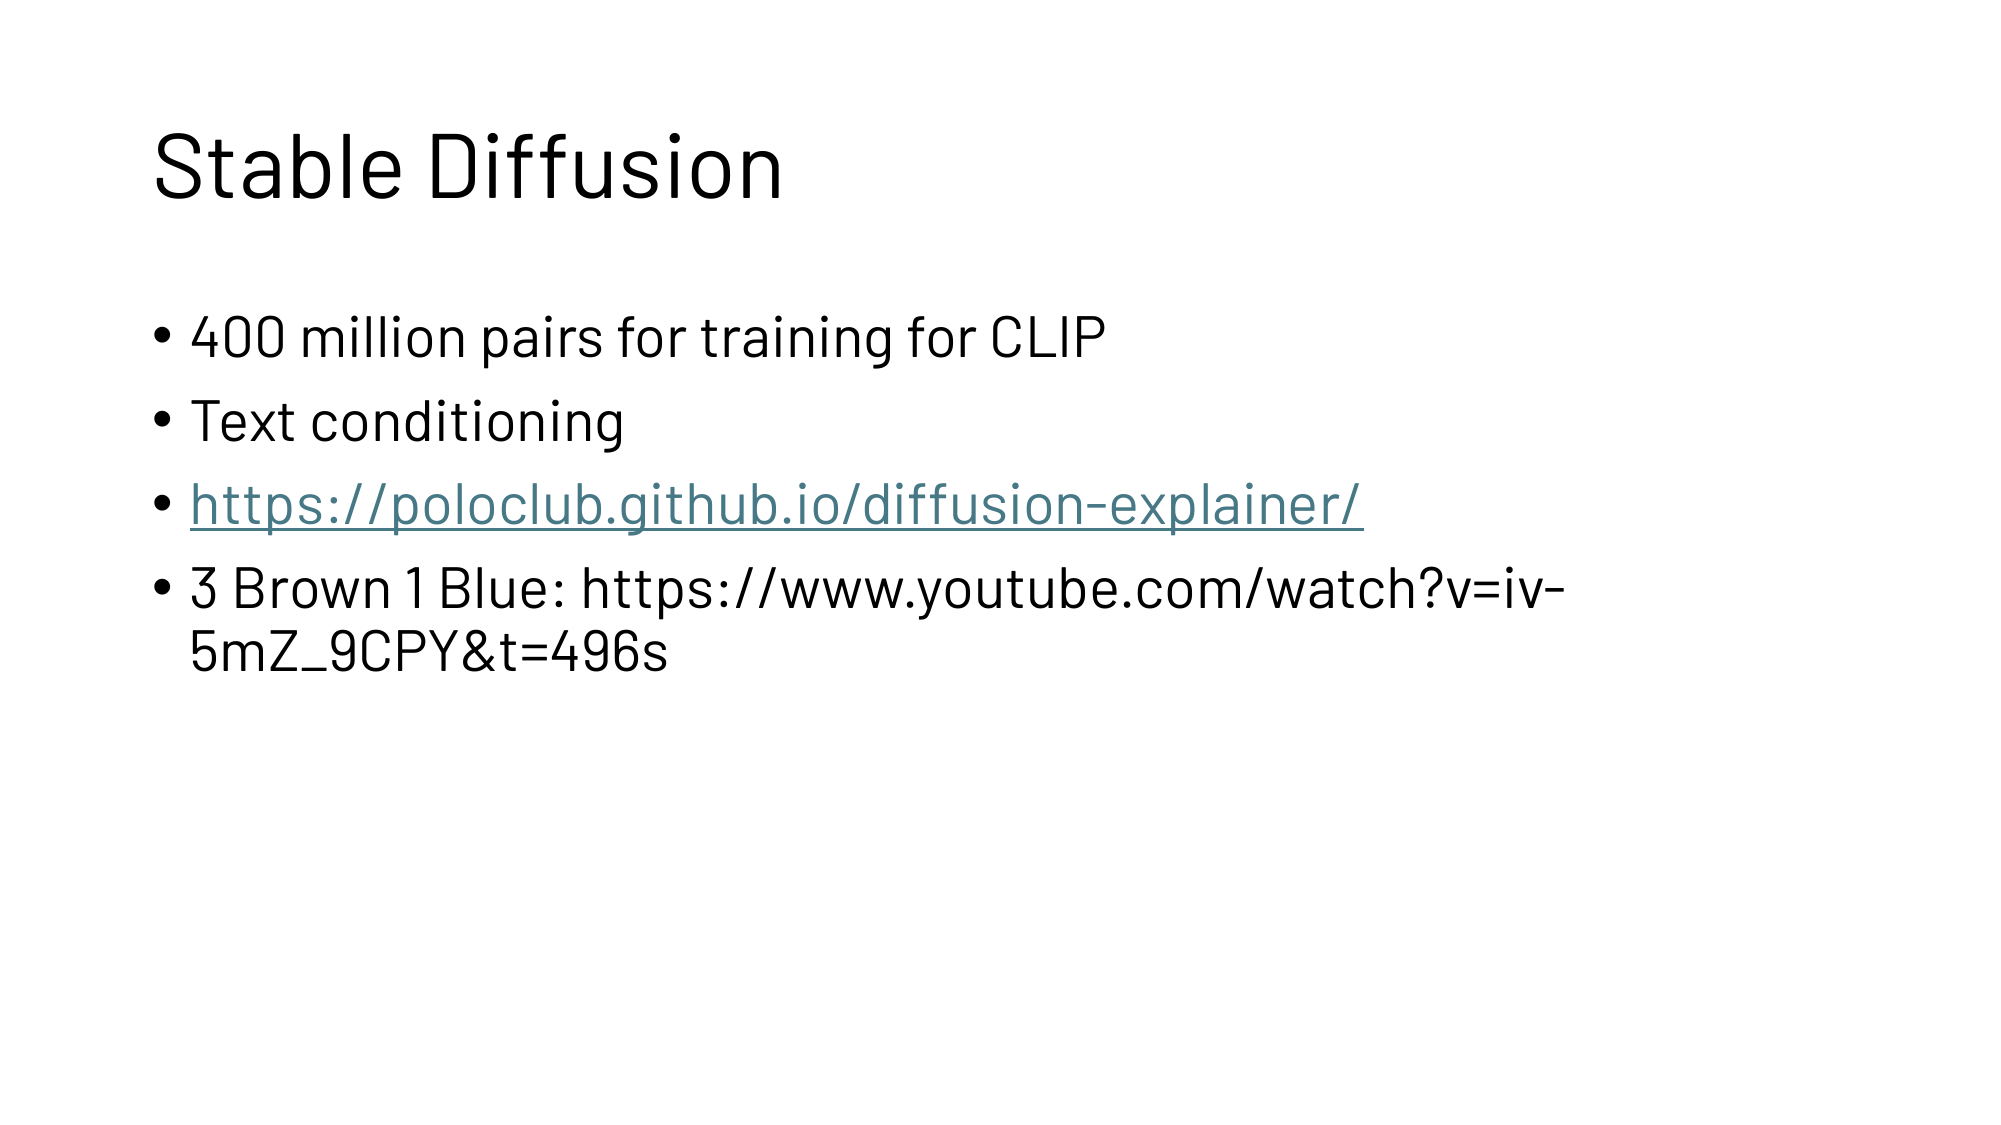

# Stable Diffusion
400 million pairs for training for CLIP
Text conditioning
https://poloclub.github.io/diffusion-explainer/
3 Brown 1 Blue: https://www.youtube.com/watch?v=iv-5mZ_9CPY&t=496s